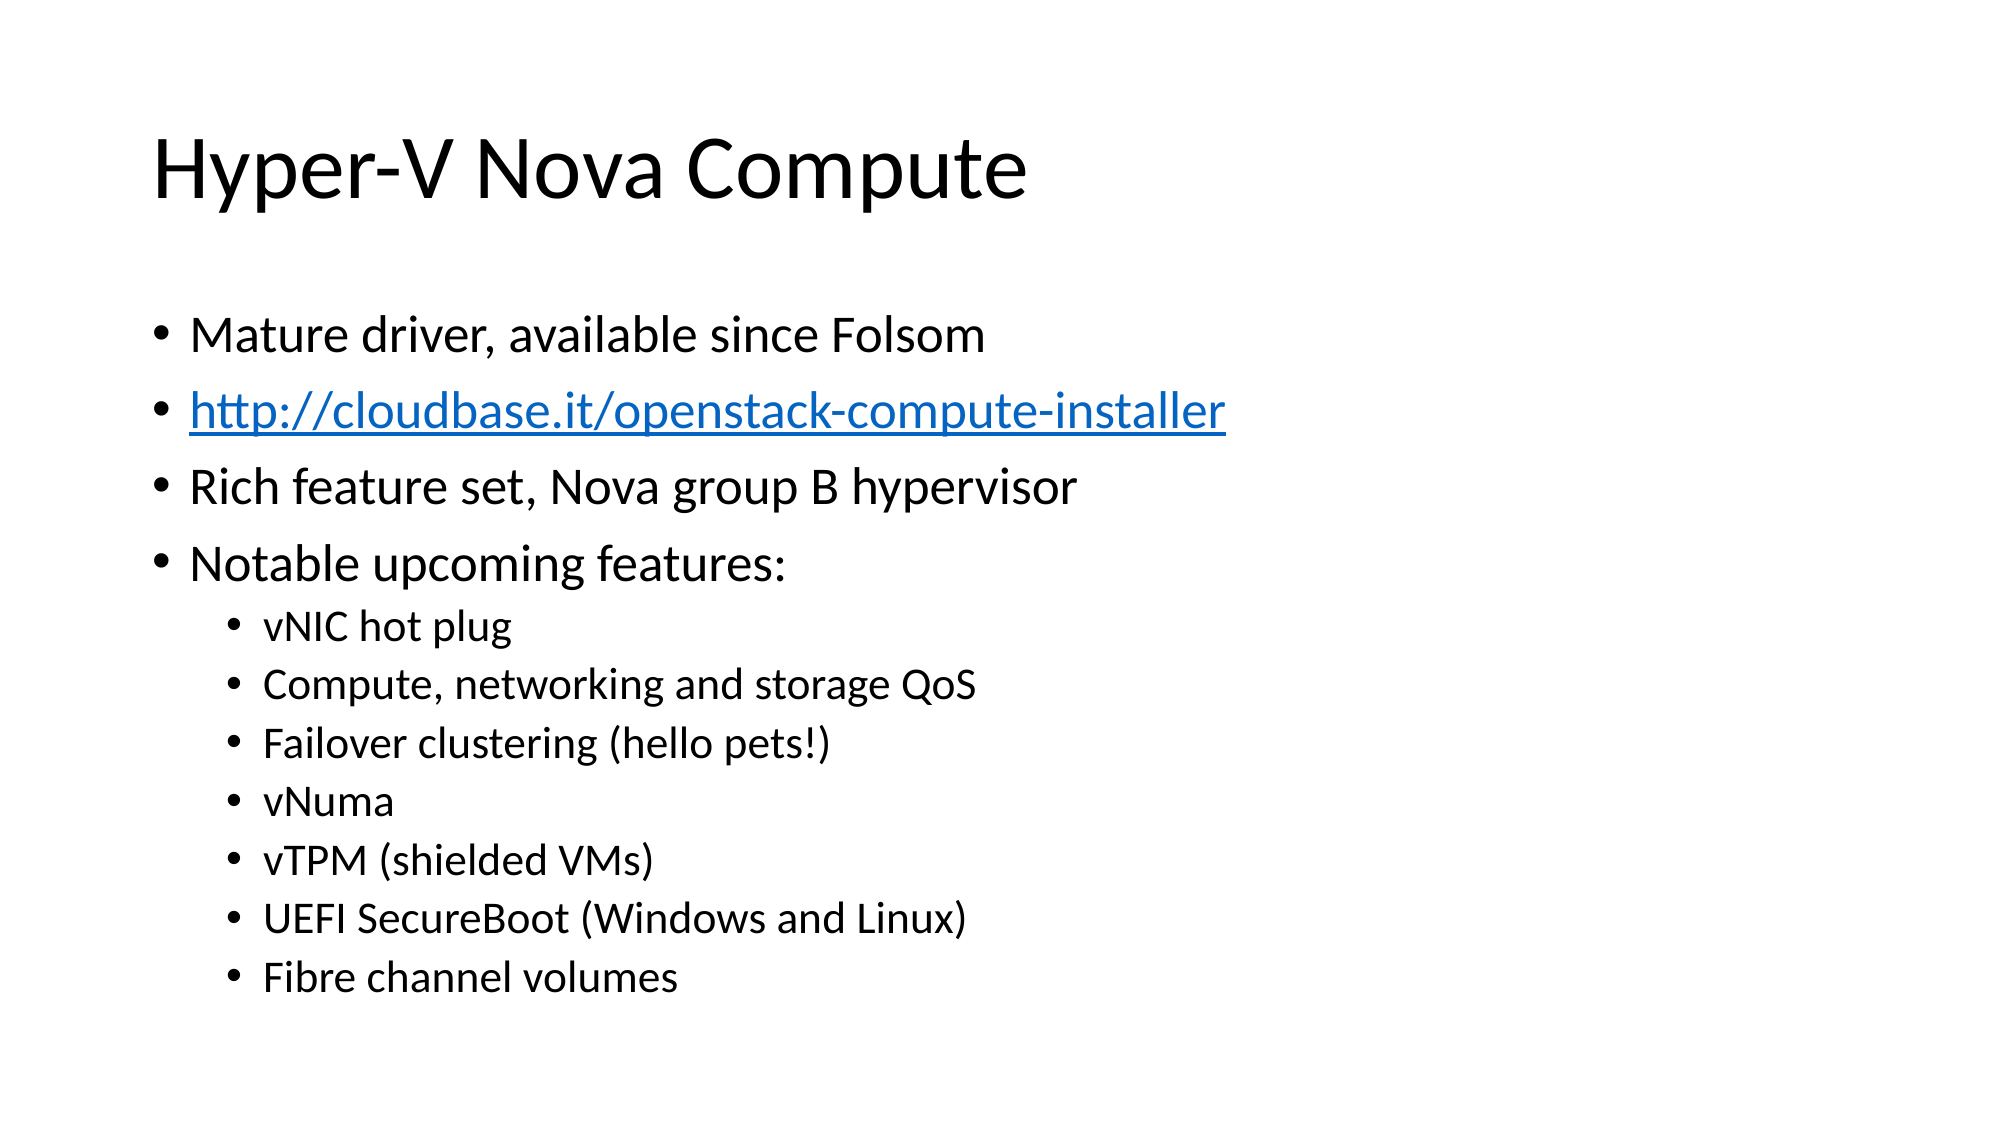

# Hyper-V Nova Compute
Mature driver, available since Folsom
http://cloudbase.it/openstack-compute-installer
Rich feature set, Nova group B hypervisor
Notable upcoming features:
vNIC hot plug
Compute, networking and storage QoS
Failover clustering (hello pets!)
vNuma
vTPM (shielded VMs)
UEFI SecureBoot (Windows and Linux)
Fibre channel volumes